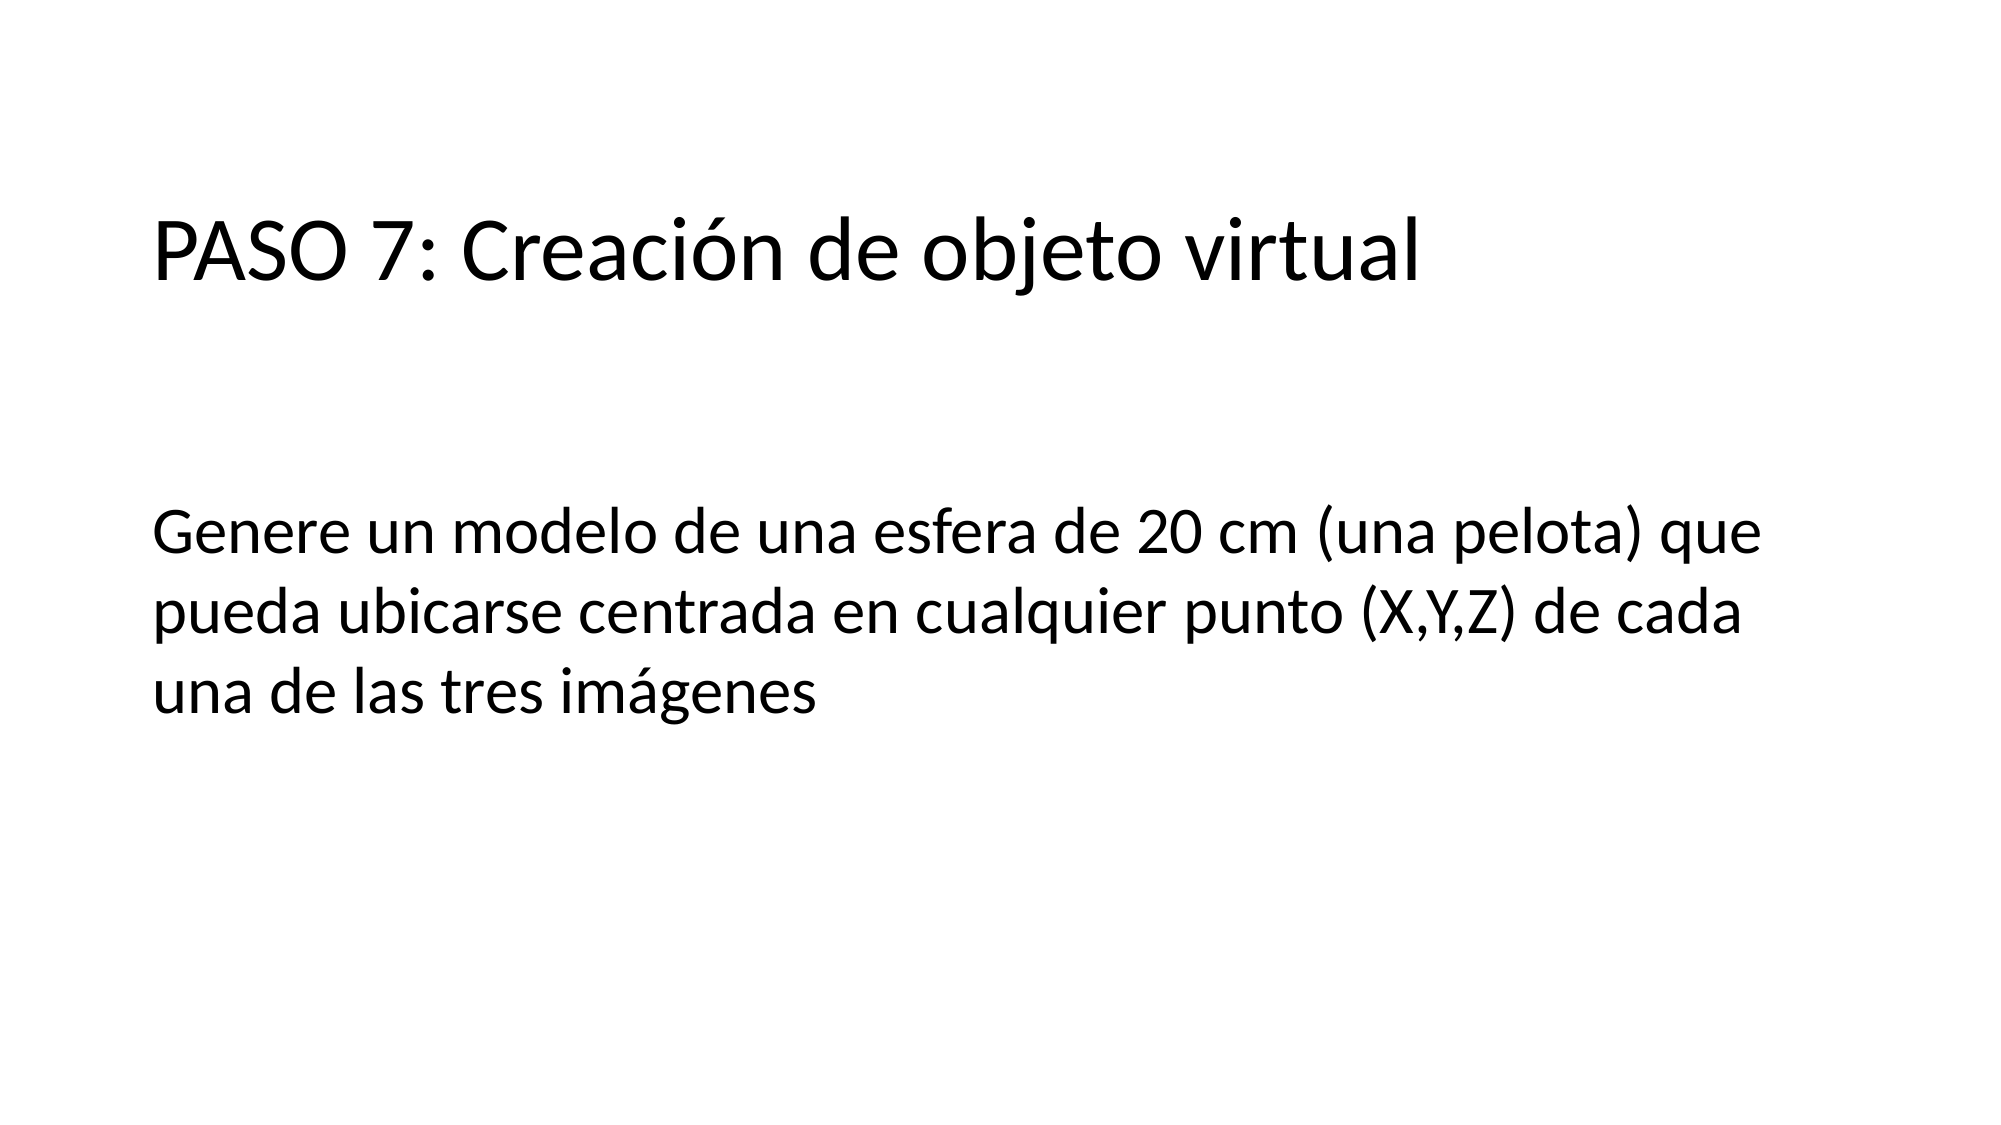

# PASO 7: Creación de objeto virtual
Genere un modelo de una esfera de 20 cm (una pelota) que pueda ubicarse centrada en cualquier punto (X,Y,Z) de cada una de las tres imágenes